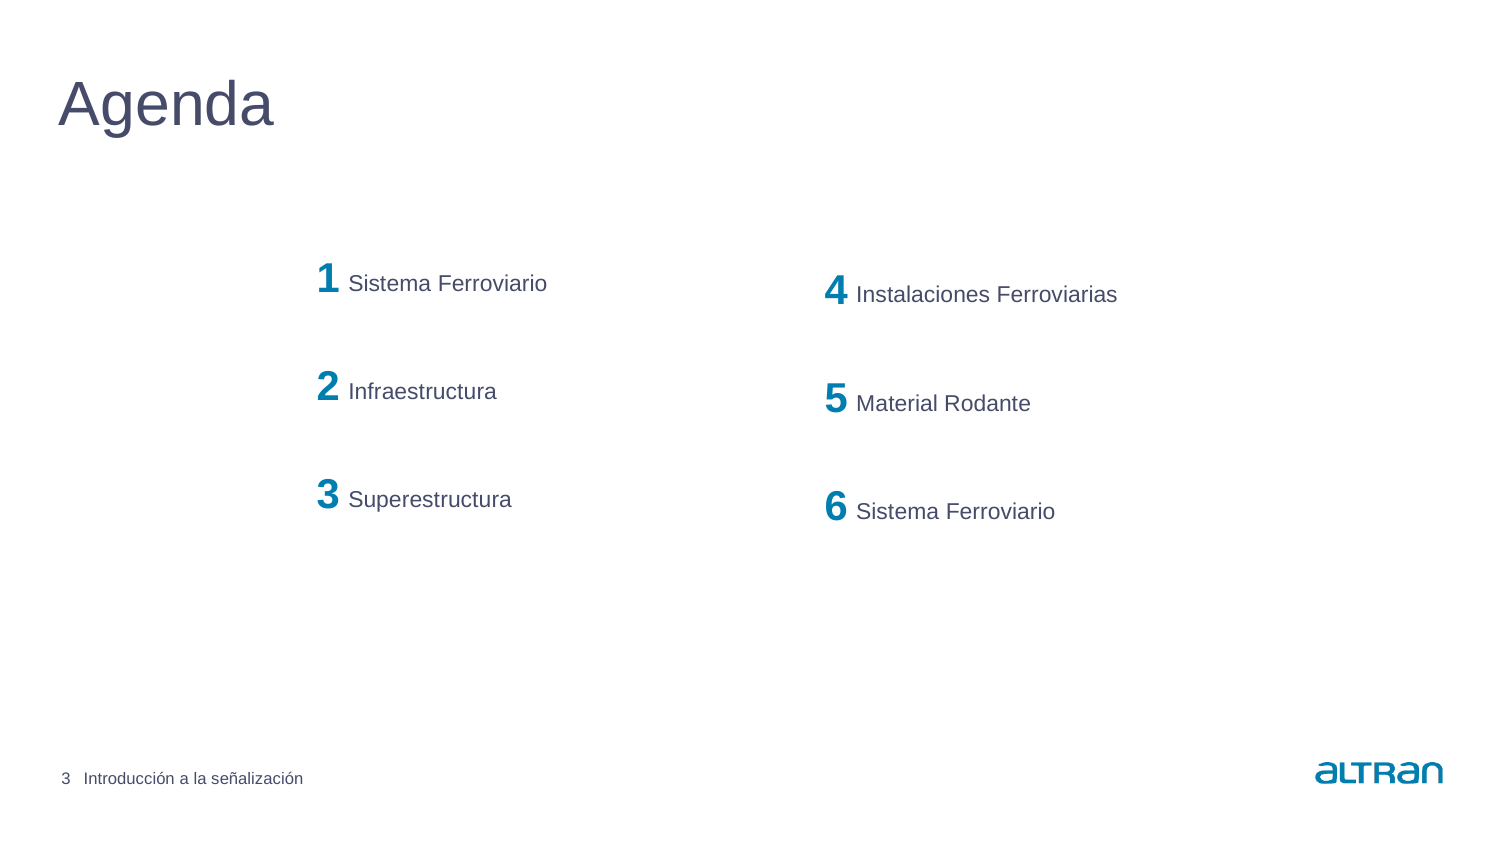

# Agenda
1
4
Sistema Ferroviario
Instalaciones Ferroviarias
2
5
Infraestructura
Material Rodante
3
6
Superestructura
Sistema Ferroviario
3
Introducción a la señalización
Date